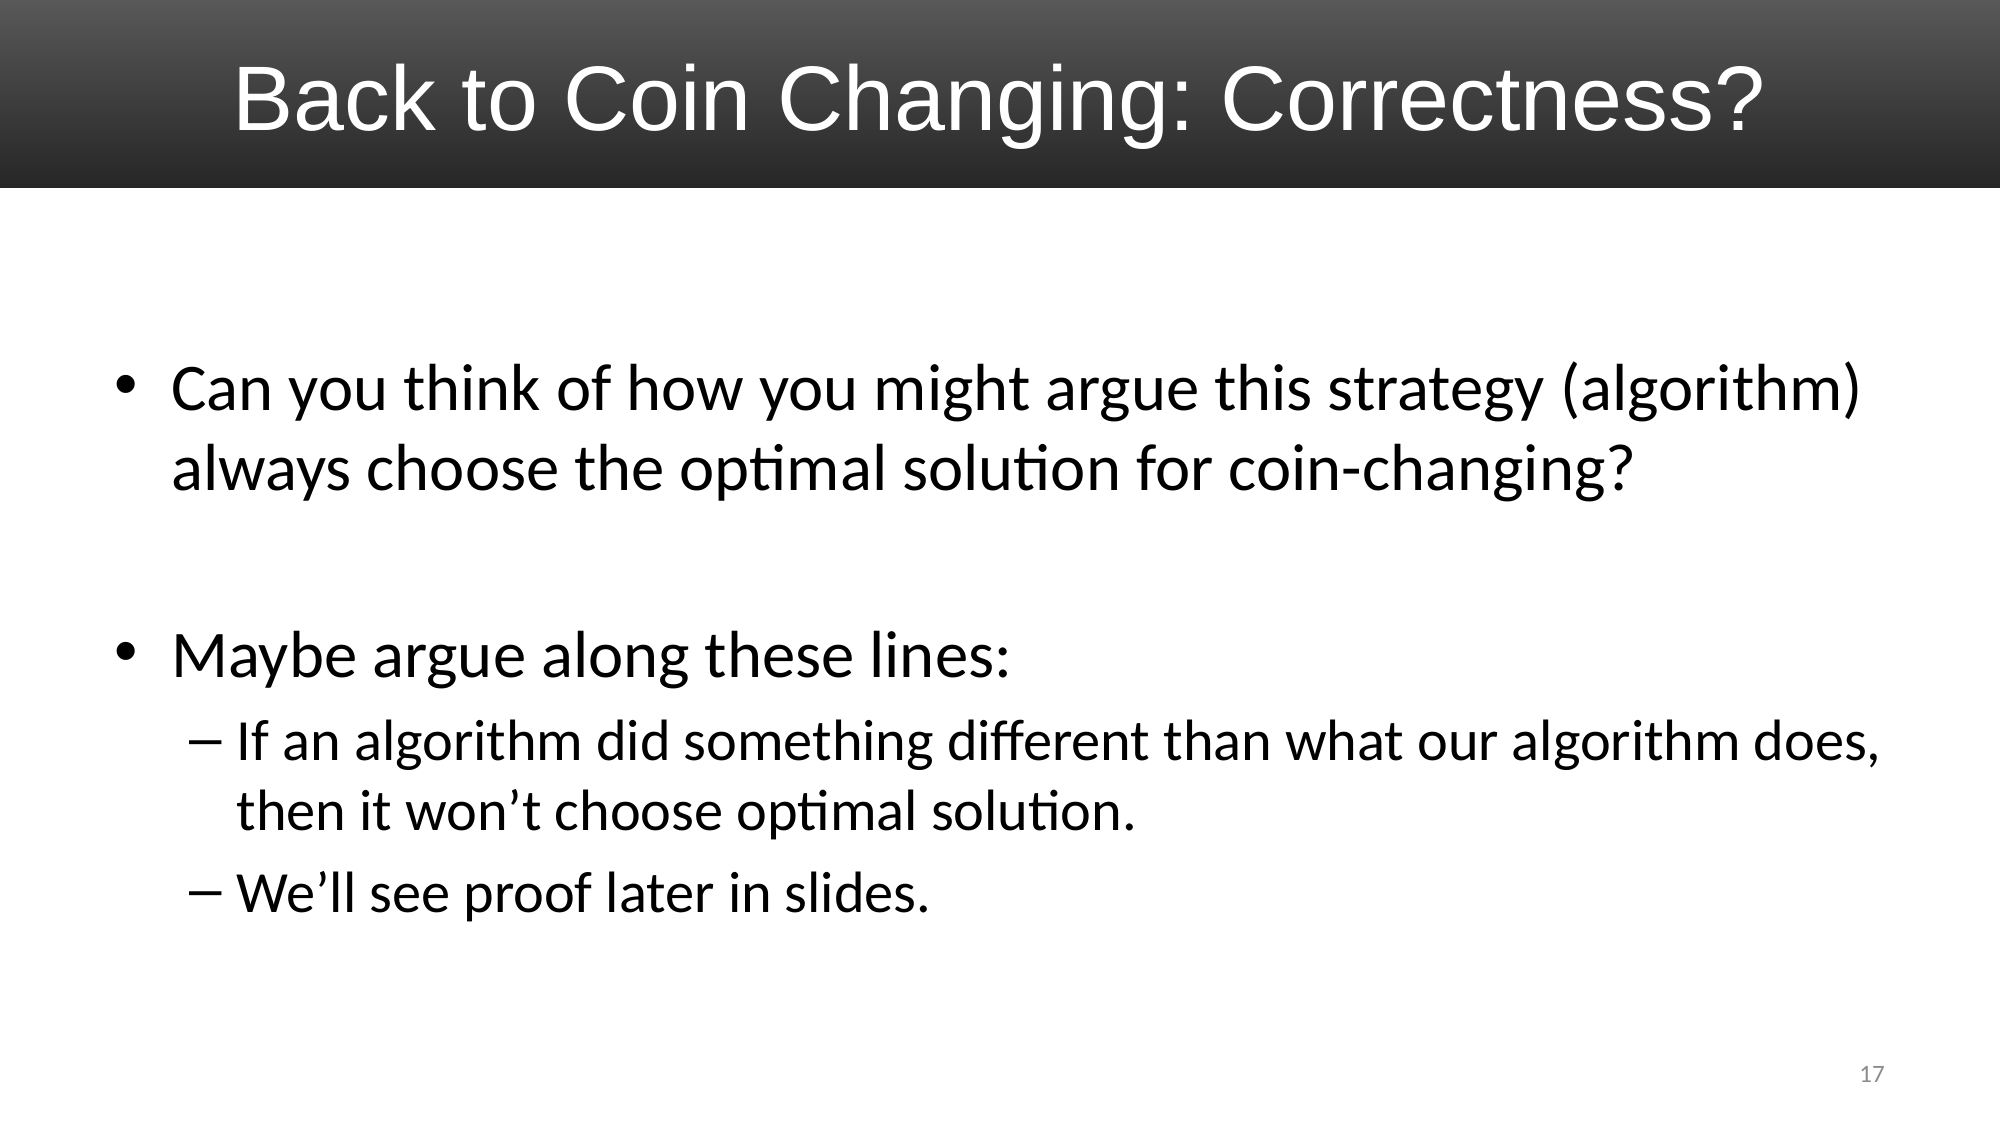

# Back to Coin Changing: Correctness?
Can you think of how you might argue this strategy (algorithm) always choose the optimal solution for coin-changing?

Maybe argue along these lines:
If an algorithm did something different than what our algorithm does, then it won’t choose optimal solution.
We’ll see proof later in slides.
17